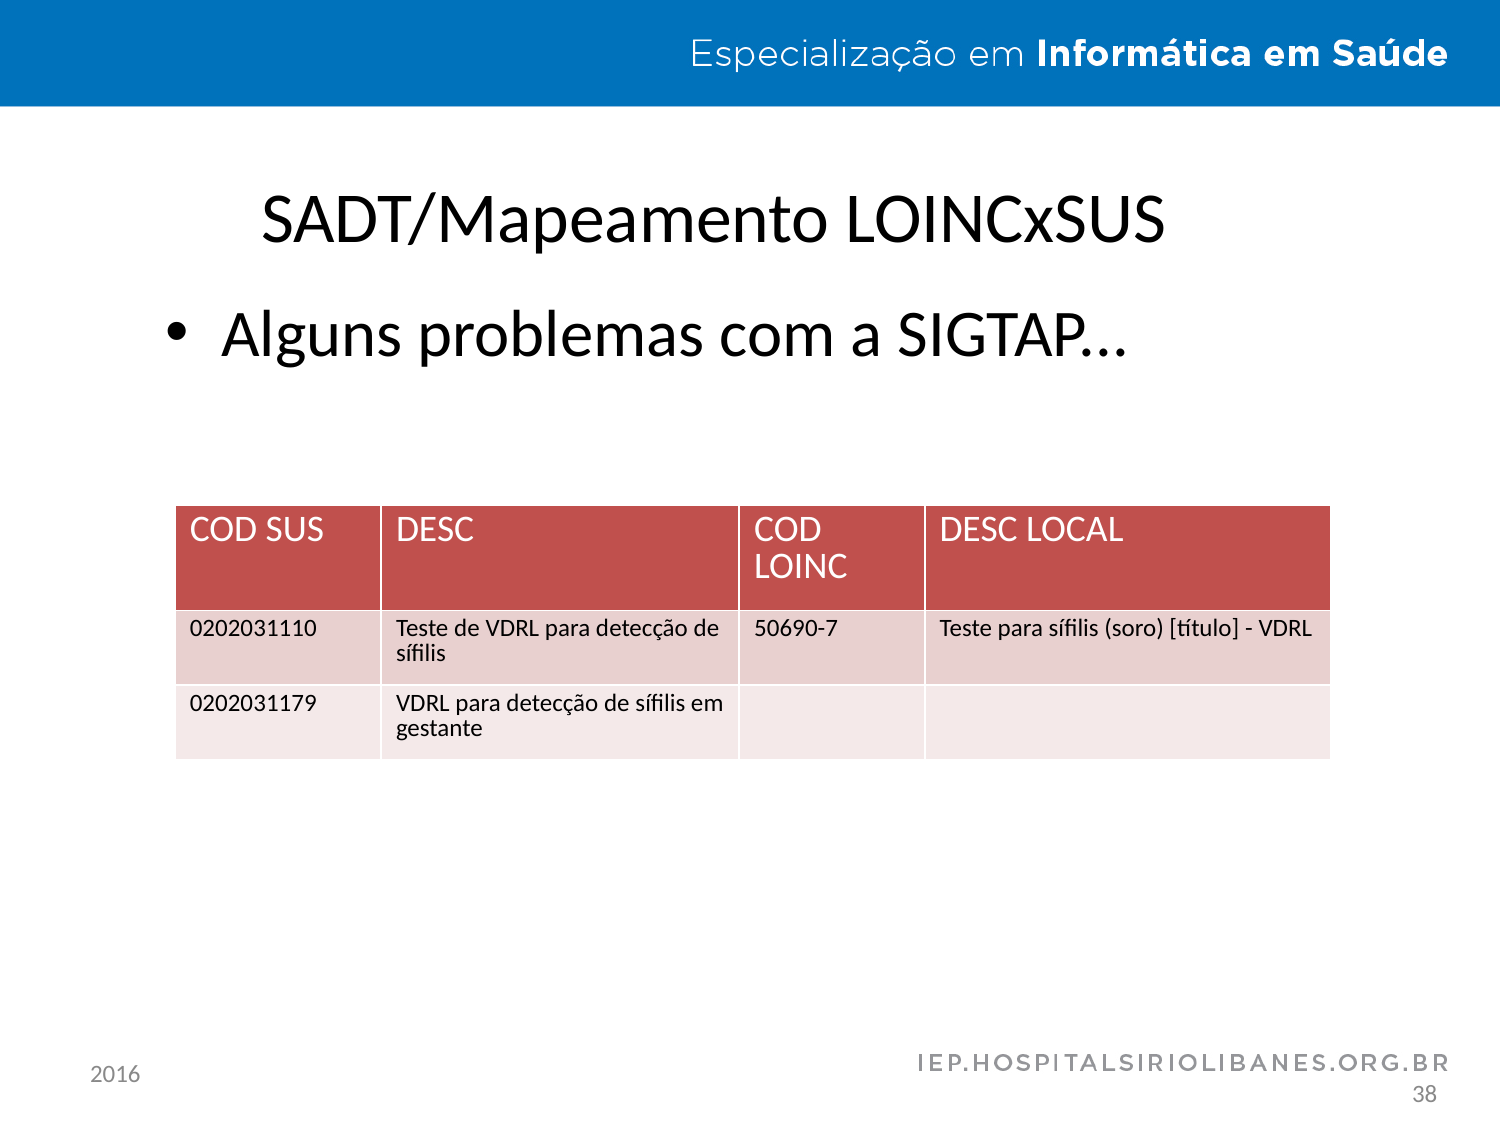

# SADT/Mapeamento LOINCxSUS
Alguns problemas com a SIGTAP...

| COD SUS | DESC | COD LOINC | DESC LOCAL |
| --- | --- | --- | --- |
| 0202031110 | Teste de VDRL para detecção de sífilis | 50690-7 | Teste para sífilis (soro) [título] - VDRL |
| 0202031179 | VDRL para detecção de sífilis em gestante |  |  |
2016
38